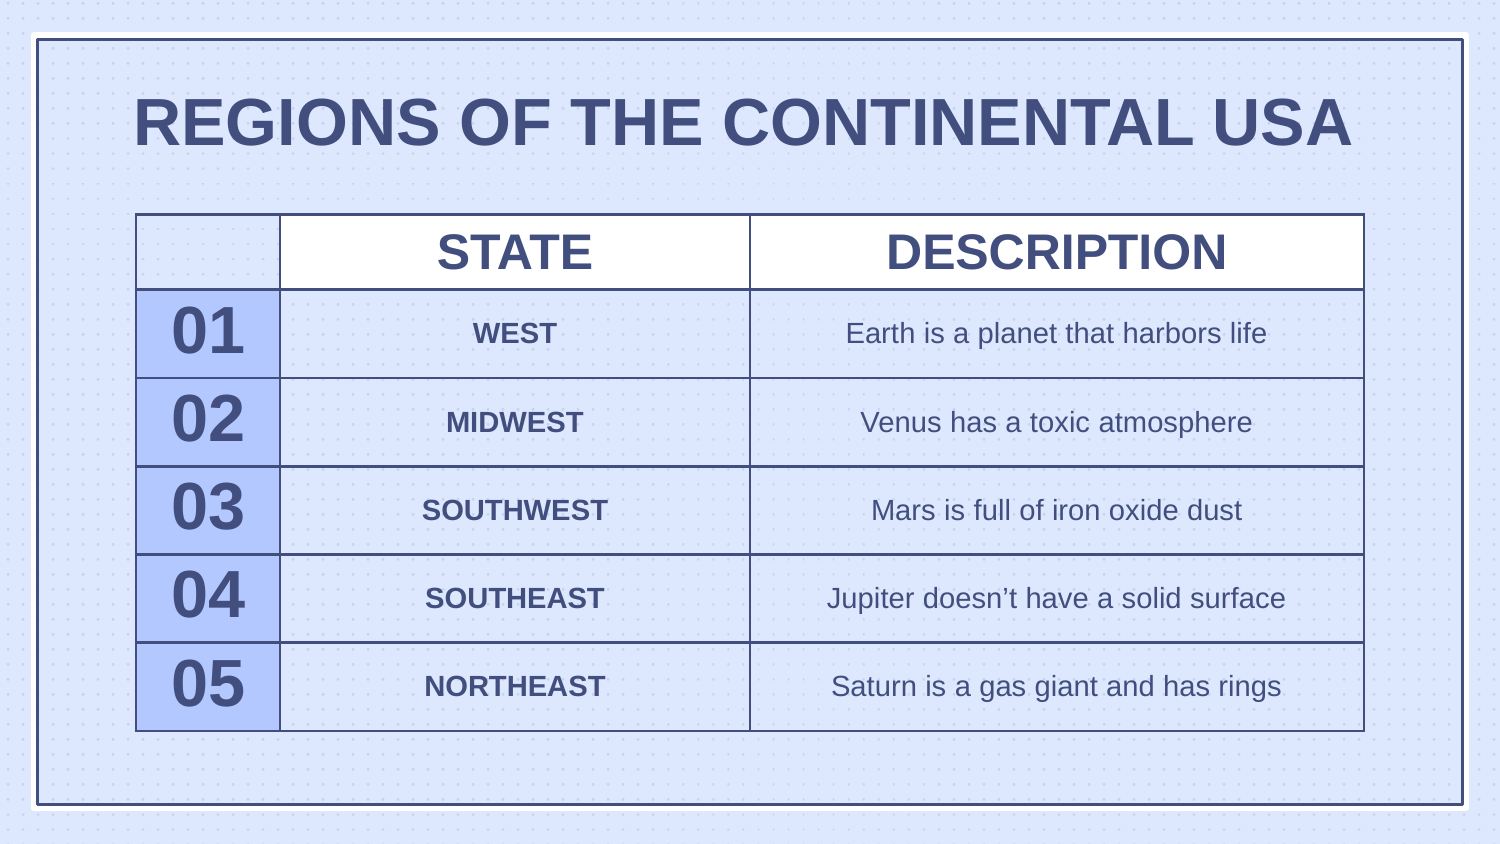

# REGIONS OF THE CONTINENTAL USA
|  | STATE | DESCRIPTION |
| --- | --- | --- |
| 01 | WEST | Earth is a planet that harbors life |
| 02 | MIDWEST | Venus has a toxic atmosphere |
| 03 | SOUTHWEST | Mars is full of iron oxide dust |
| 04 | SOUTHEAST | Jupiter doesn’t have a solid surface |
| 05 | NORTHEAST | Saturn is a gas giant and has rings |